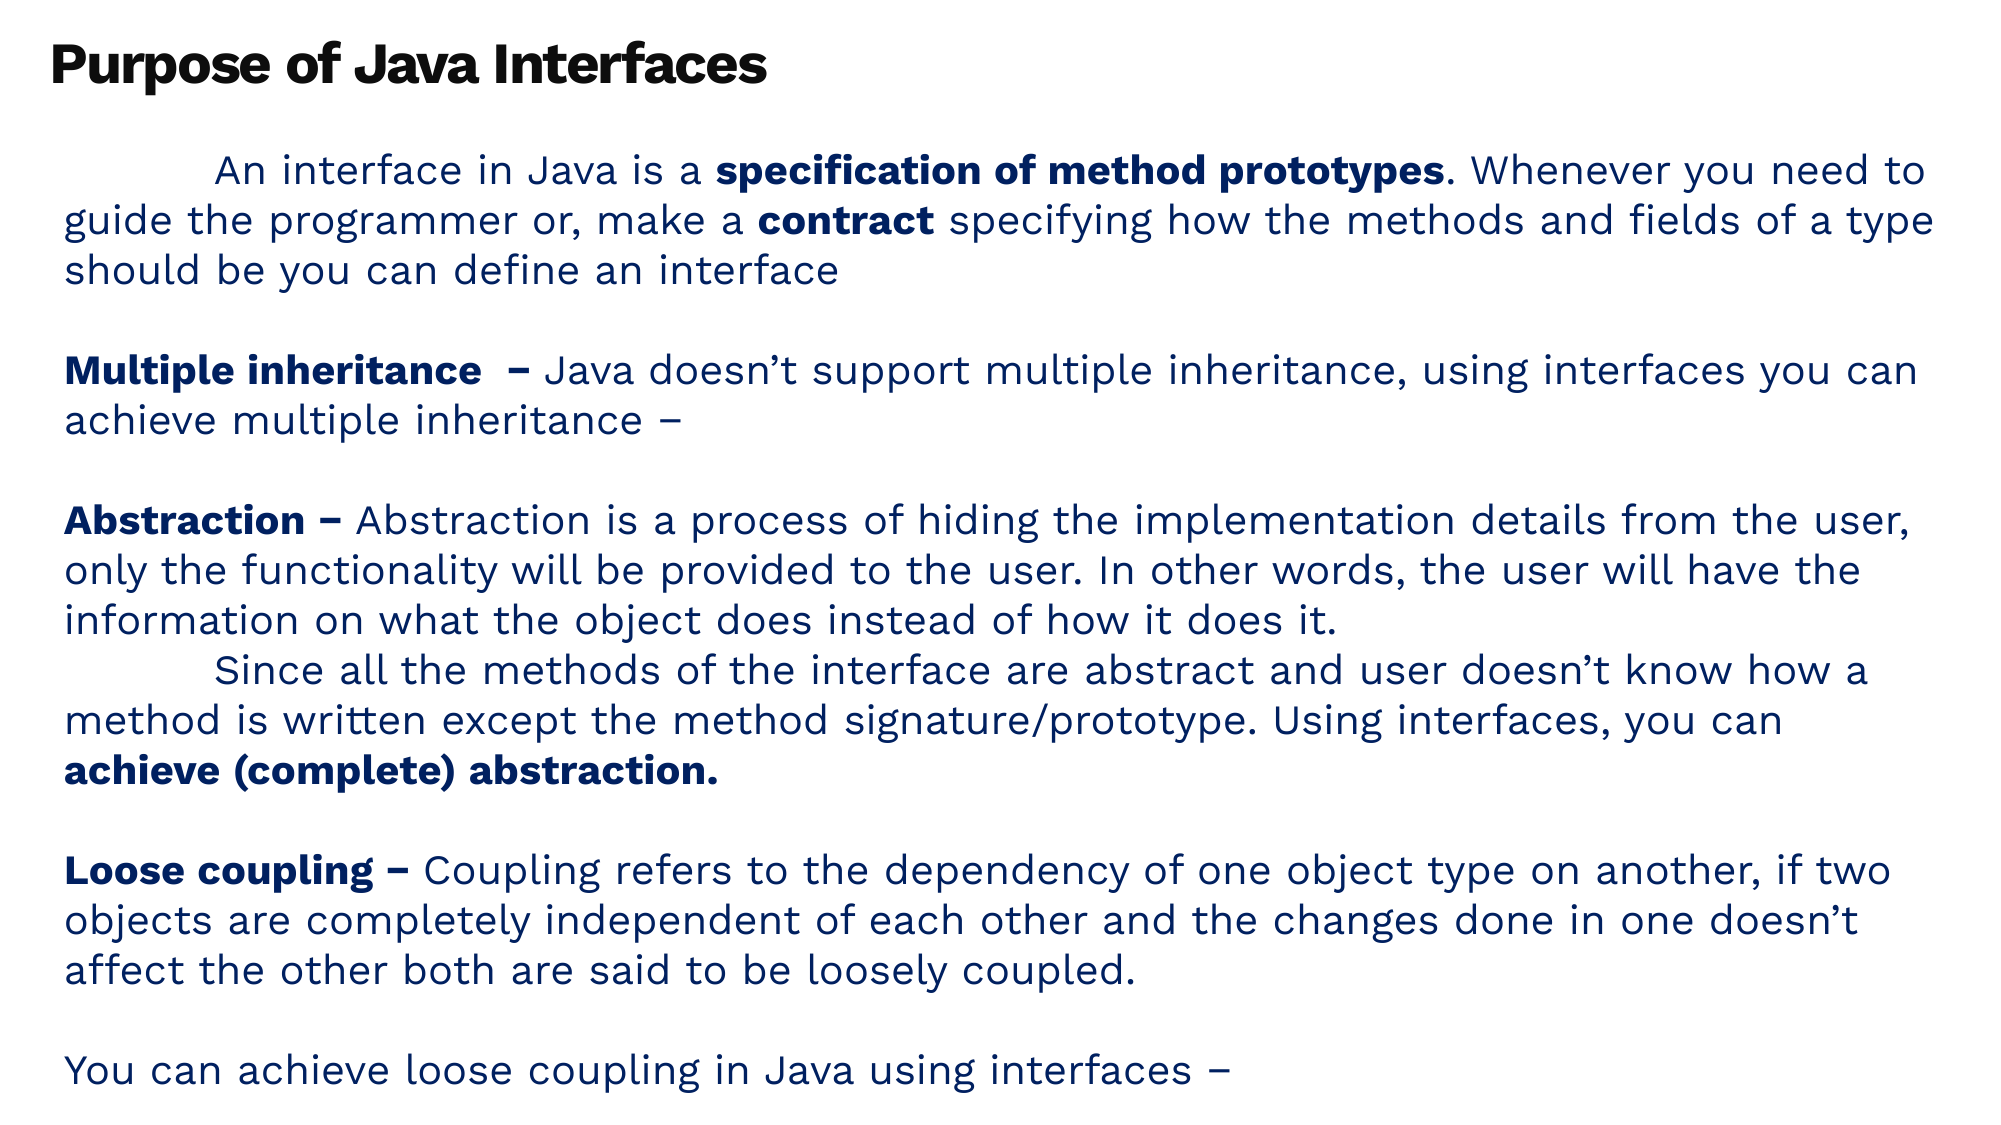

Purpose of Java Interfaces
	An interface in Java is a specification of method prototypes. Whenever you need to guide the programmer or, make a contract specifying how the methods and fields of a type should be you can define an interface

Multiple inheritance  − Java doesn’t support multiple inheritance, using interfaces you can achieve multiple inheritance −

Abstraction − Abstraction is a process of hiding the implementation details from the user, only the functionality will be provided to the user. In other words, the user will have the information on what the object does instead of how it does it.
	Since all the methods of the interface are abstract and user doesn’t know how a method is written except the method signature/prototype. Using interfaces, you can achieve (complete) abstraction.

Loose coupling − Coupling refers to the dependency of one object type on another, if two objects are completely independent of each other and the changes done in one doesn’t affect the other both are said to be loosely coupled.

You can achieve loose coupling in Java using interfaces −